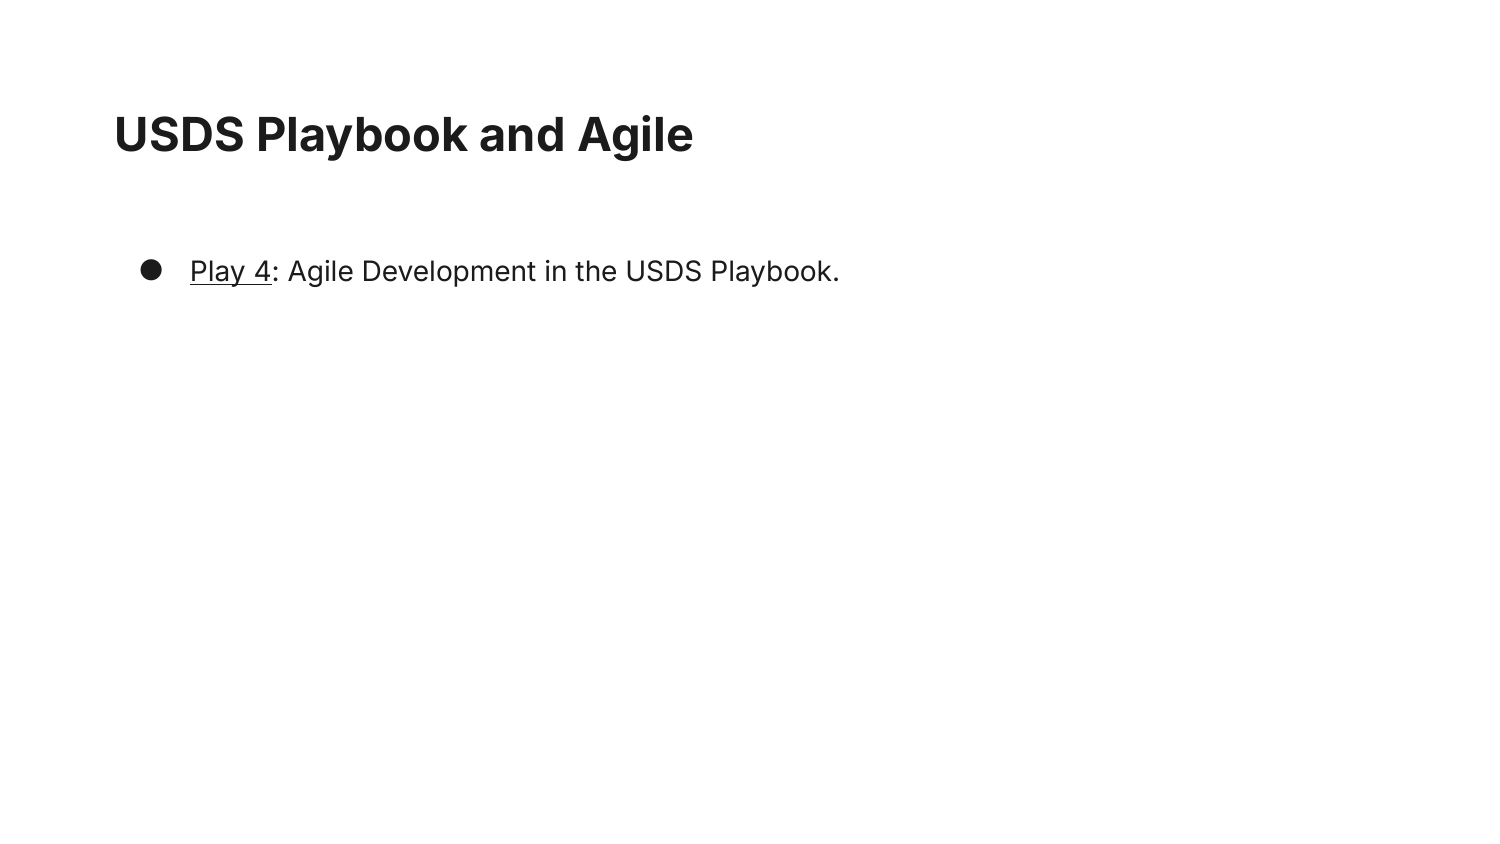

USDS Playbook and Agile
Play 4: Agile Development in the USDS Playbook.